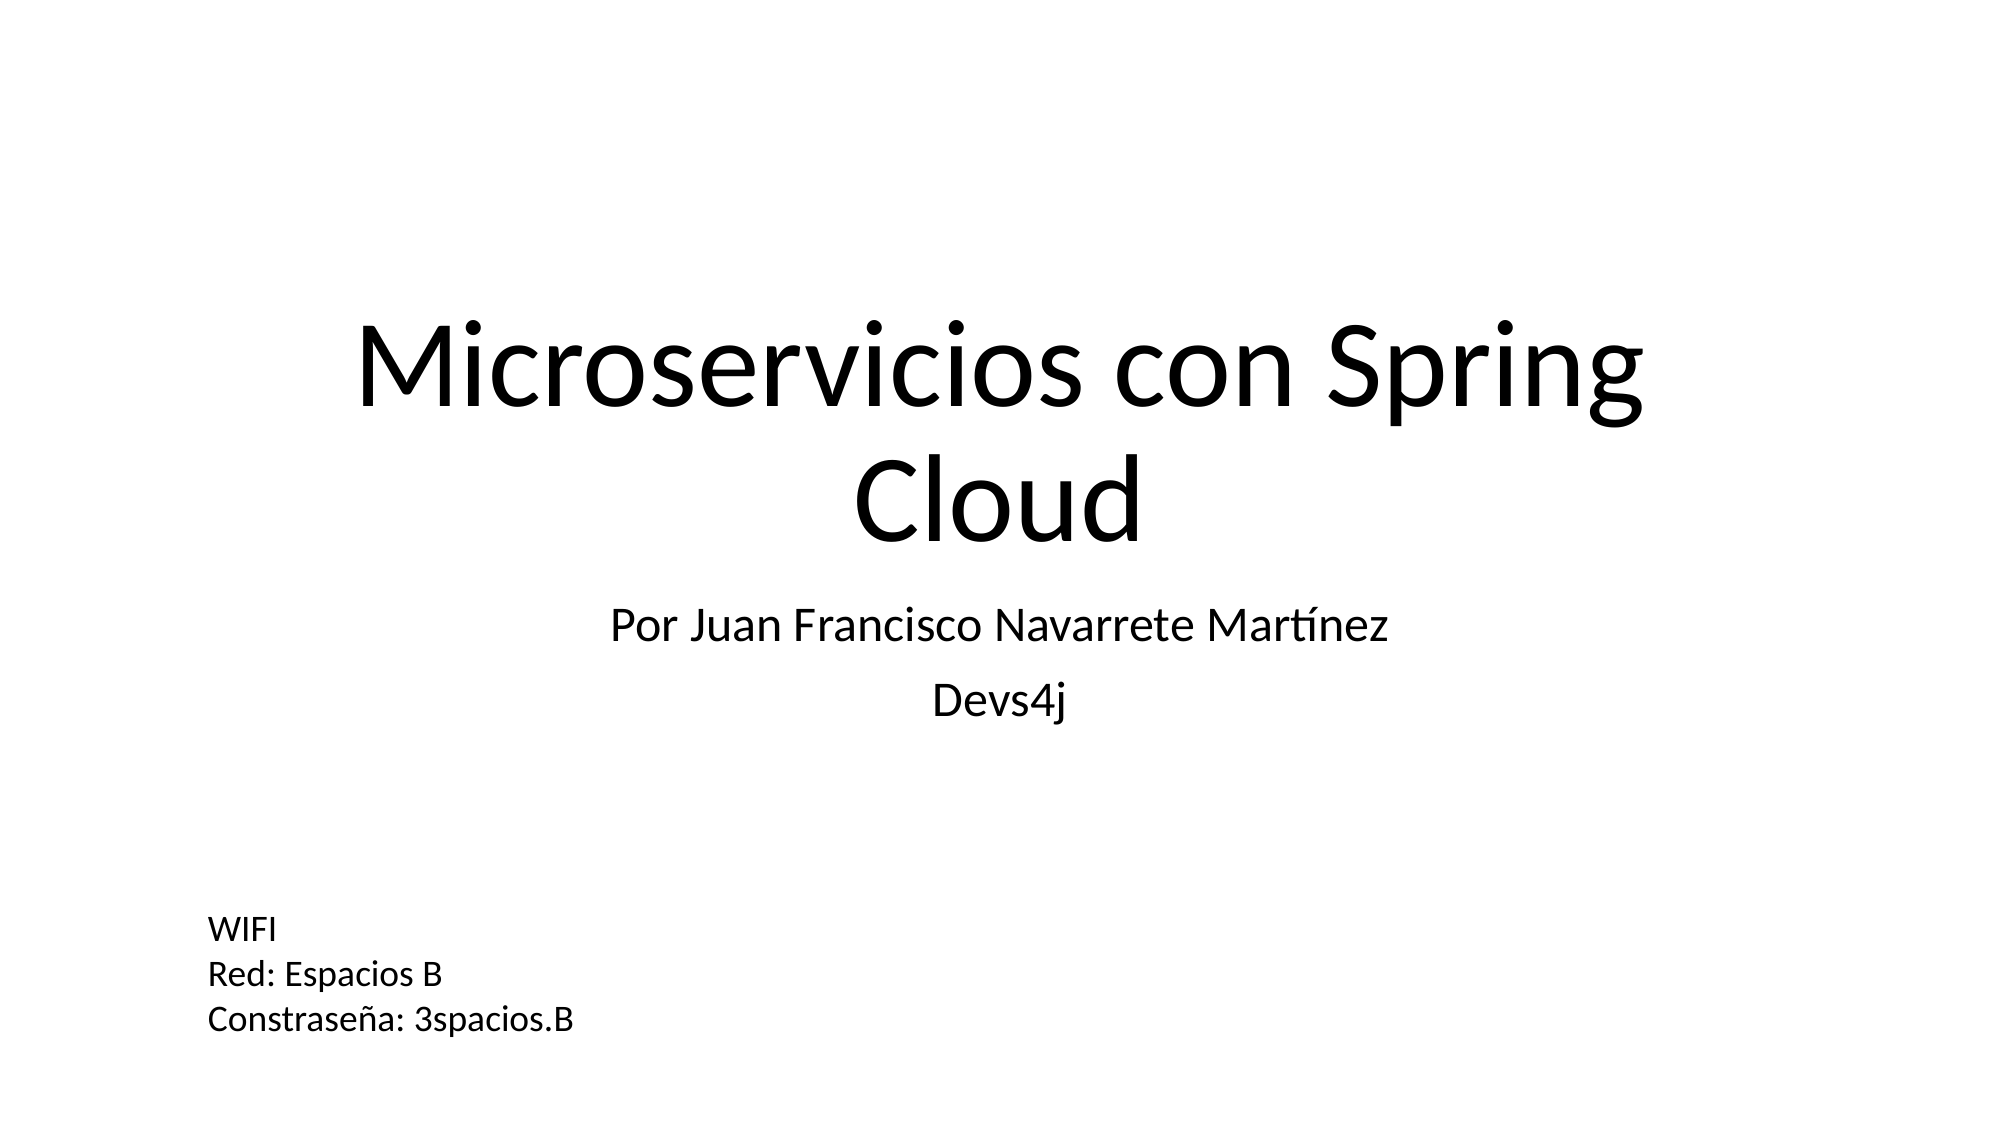

# Microservicios con Spring Cloud
Por Juan Francisco Navarrete Martínez
Devs4j
WIFI
Red: Espacios B
Constraseña: 3spacios.B